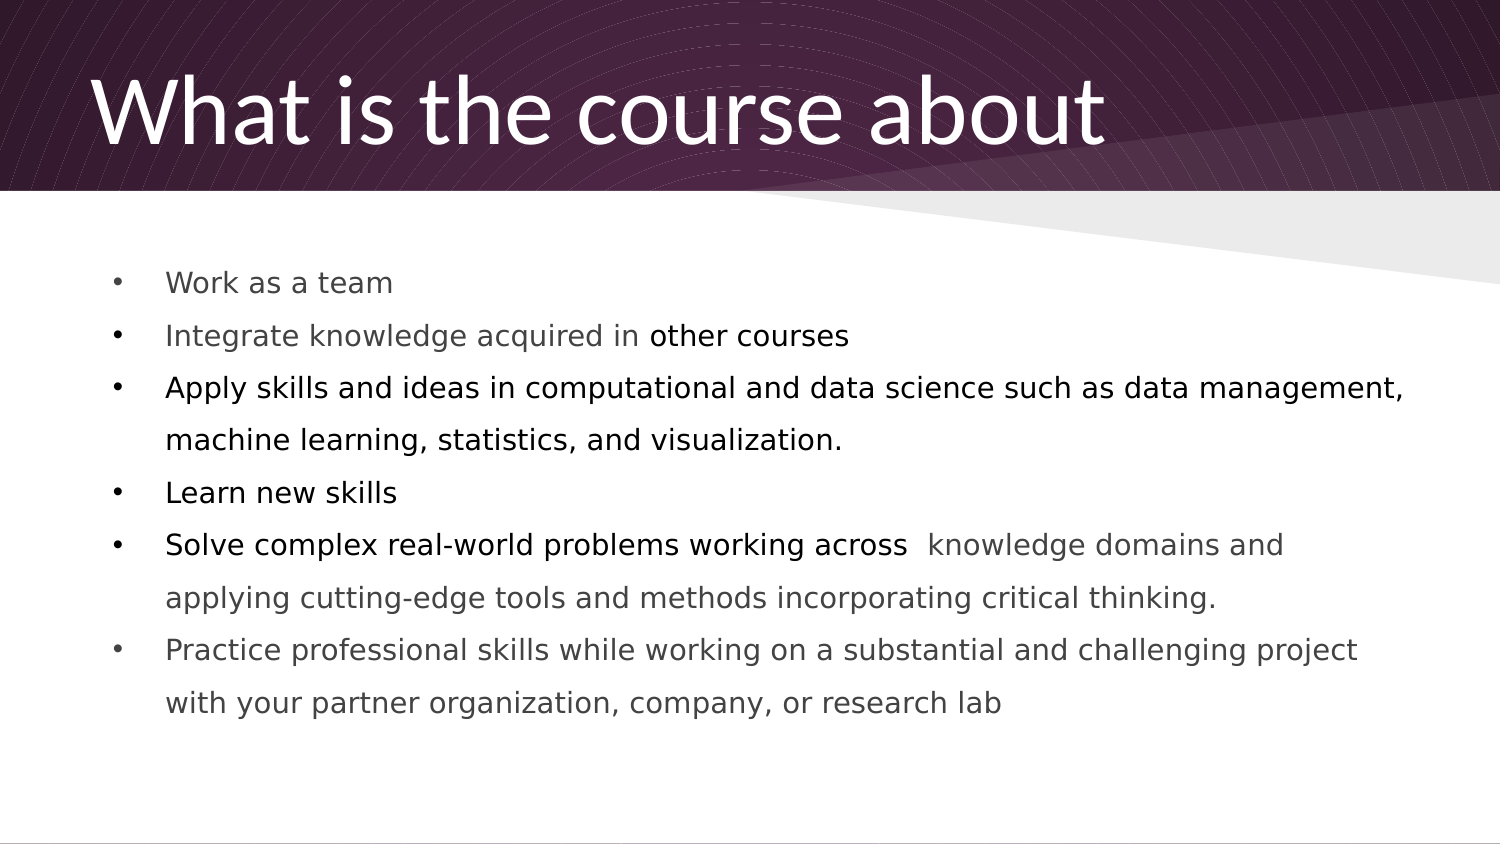

# What is the course about

Work as a team
Integrate knowledge acquired in other courses
Apply skills and ideas in computational and data science such as data management, machine learning, statistics, and visualization.
Learn new skills
Solve complex real-world problems working across  knowledge domains and applying cutting-edge tools and methods incorporating critical thinking.
Practice professional skills while working on a substantial and challenging project with your partner organization, company, or research lab